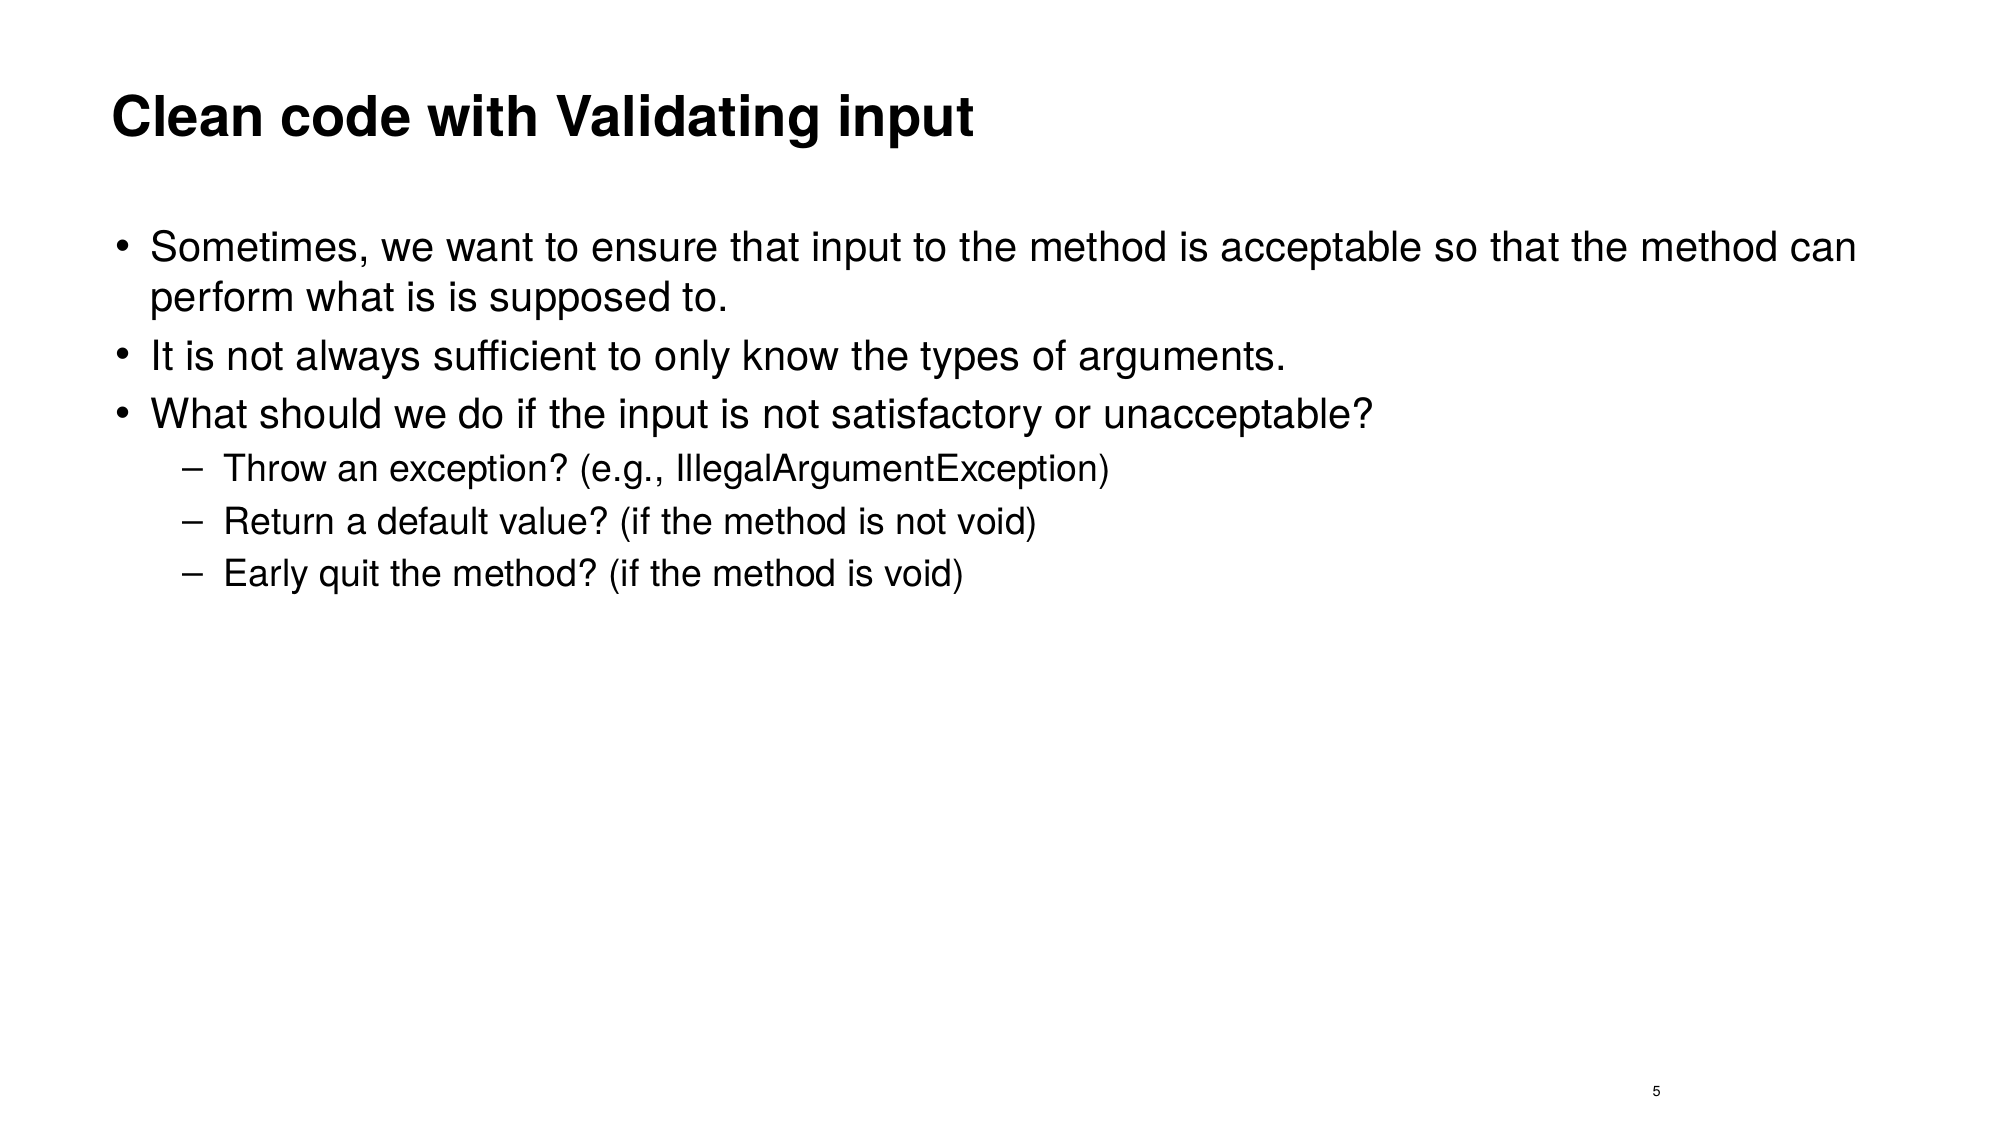

# Clean code with Validating input
Sometimes, we want to ensure that input to the method is acceptable so that the method can perform what is is supposed to.
It is not always sufficient to only know the types of arguments.
What should we do if the input is not satisfactory or unacceptable?
Throw an exception? (e.g., IllegalArgumentException)
Return a default value? (if the method is not void)
Early quit the method? (if the method is void)
5
23.08.2019
DB1100 Databaser 1 – Tomas Sandnes